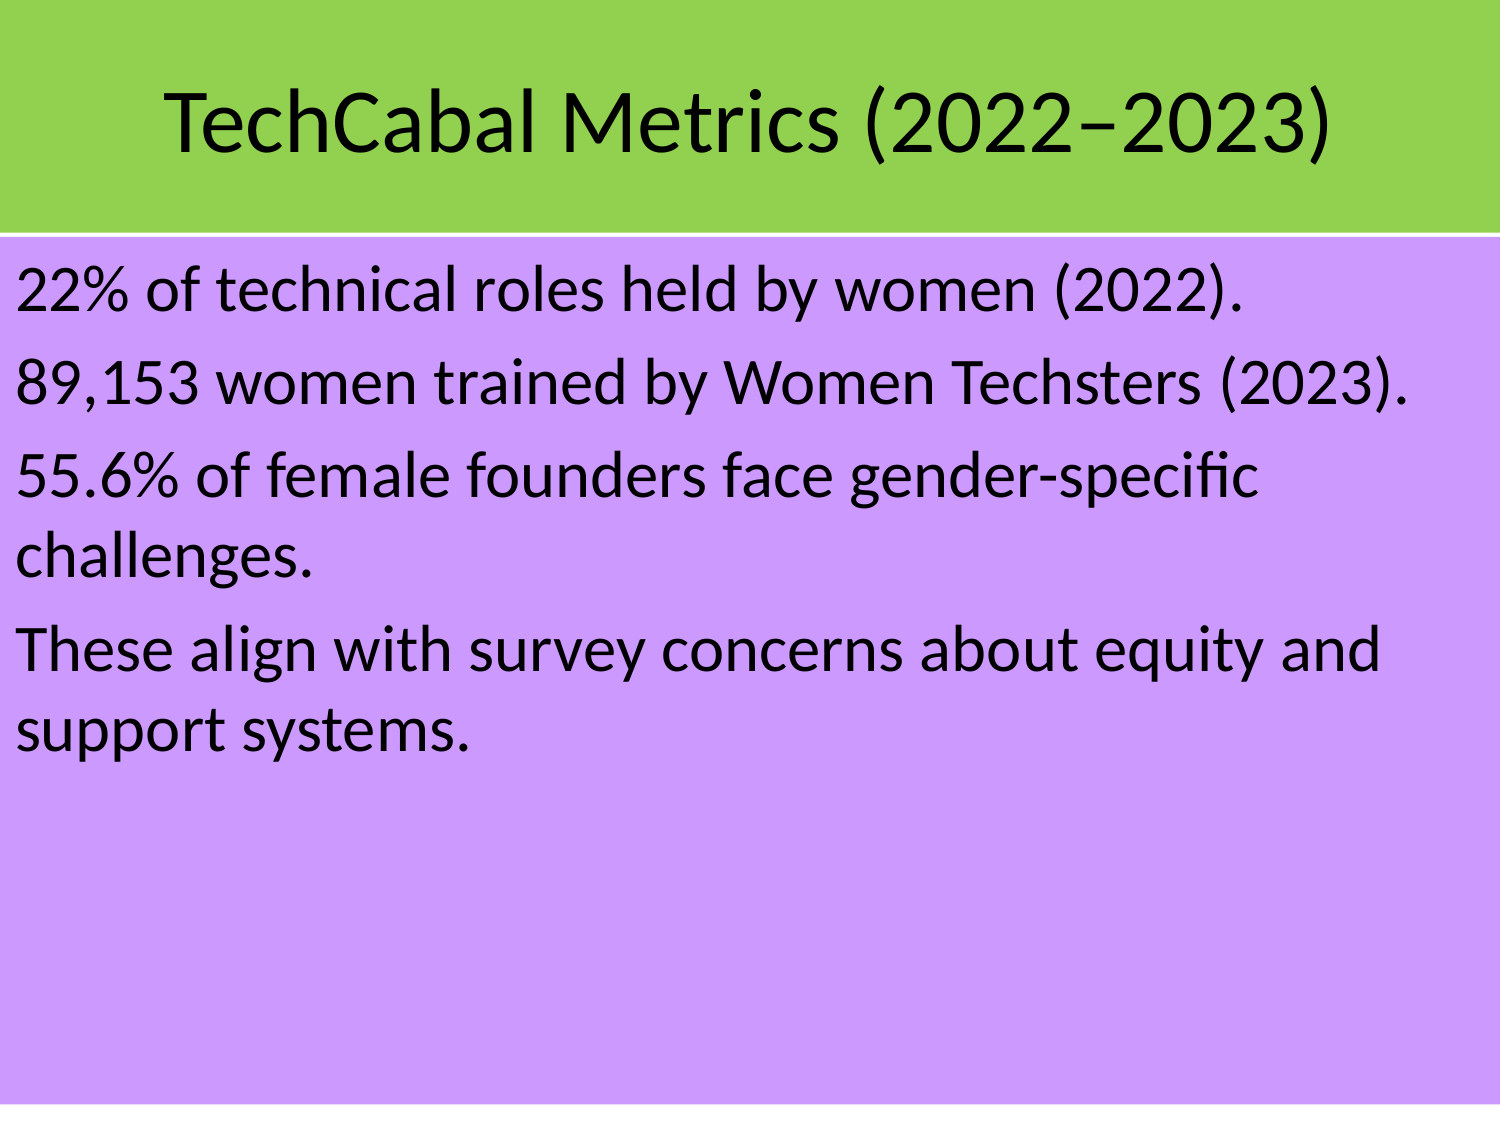

# TechCabal Metrics (2022–2023)
22% of technical roles held by women (2022).
89,153 women trained by Women Techsters (2023).
55.6% of female founders face gender-specific challenges.
These align with survey concerns about equity and support systems.